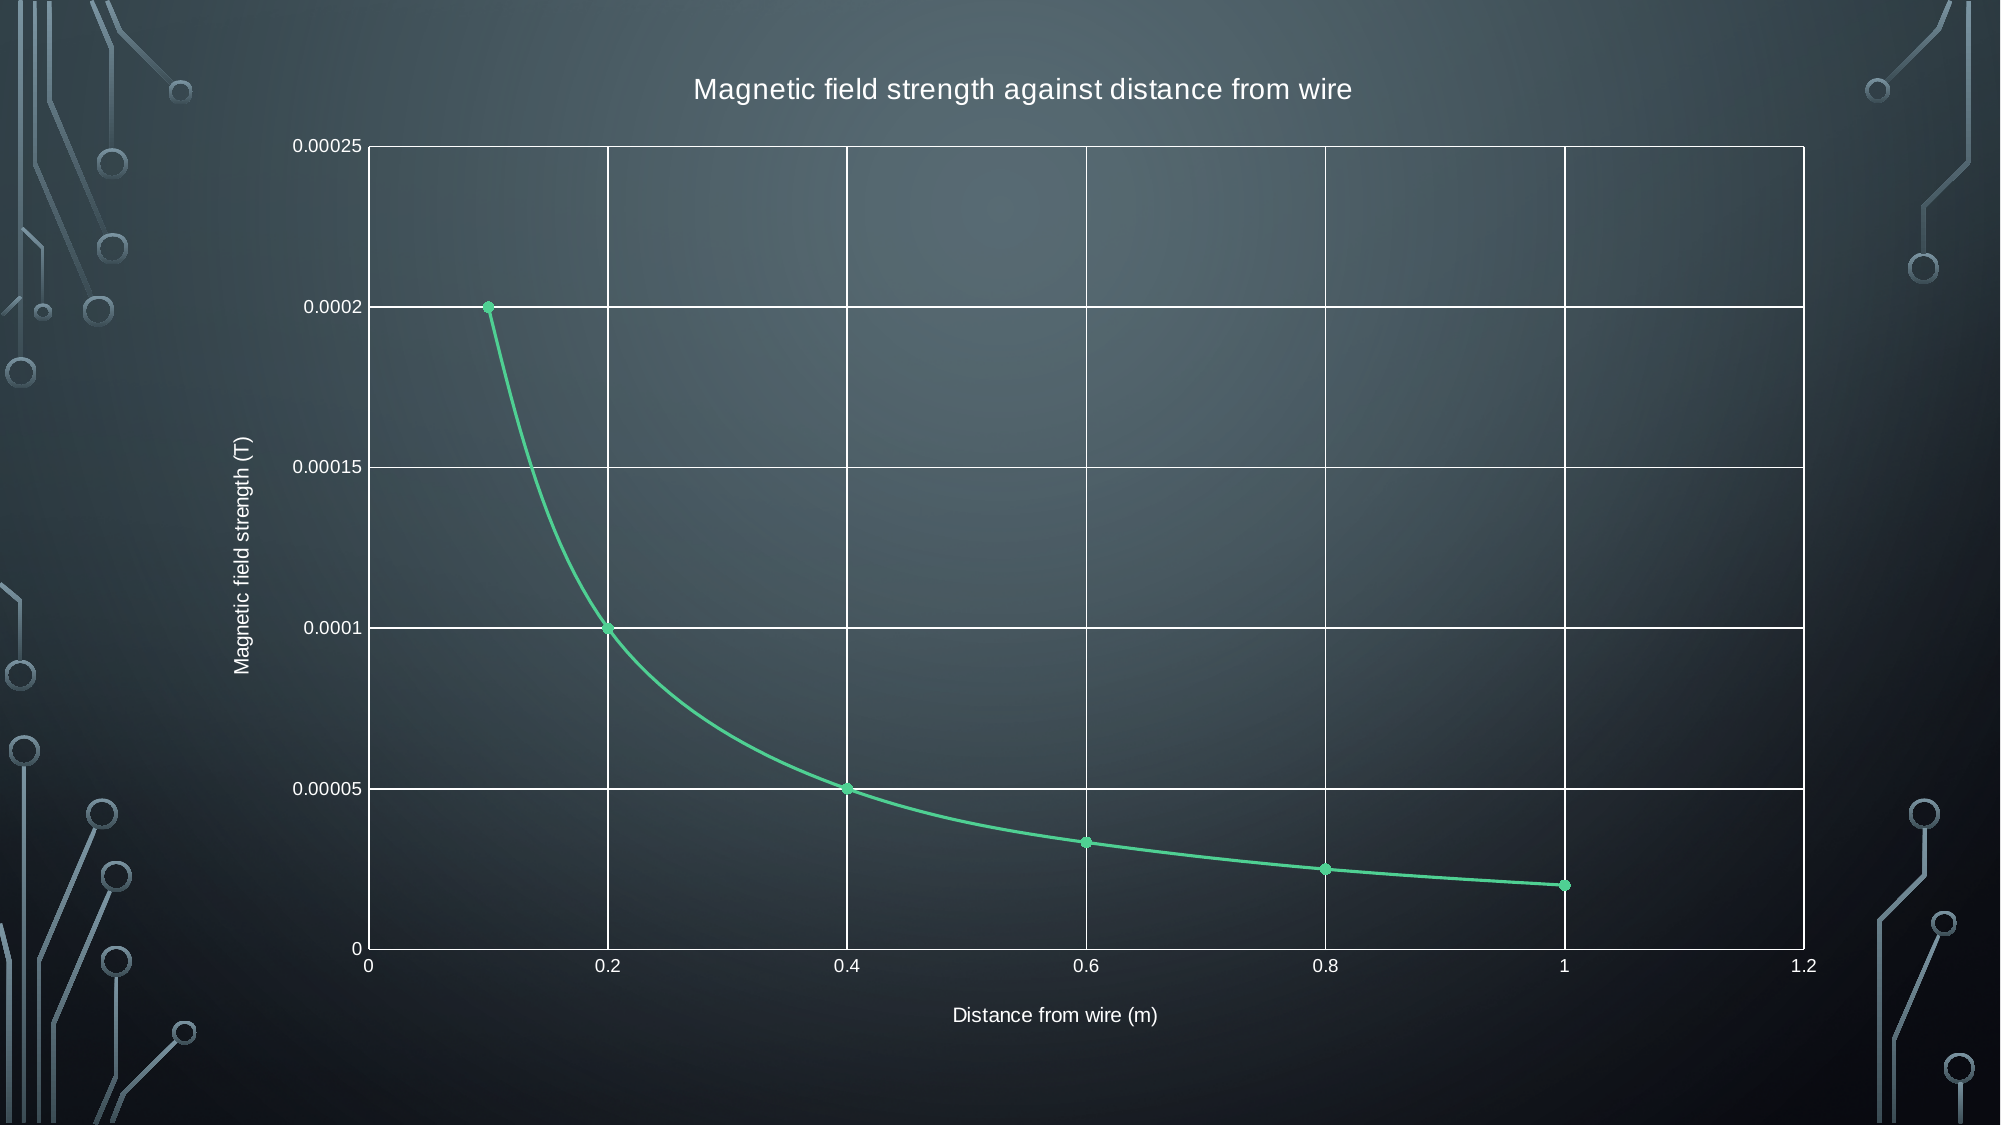

### Chart: Magnetic field strength against distance from wire

| Category |  |
|---|---|